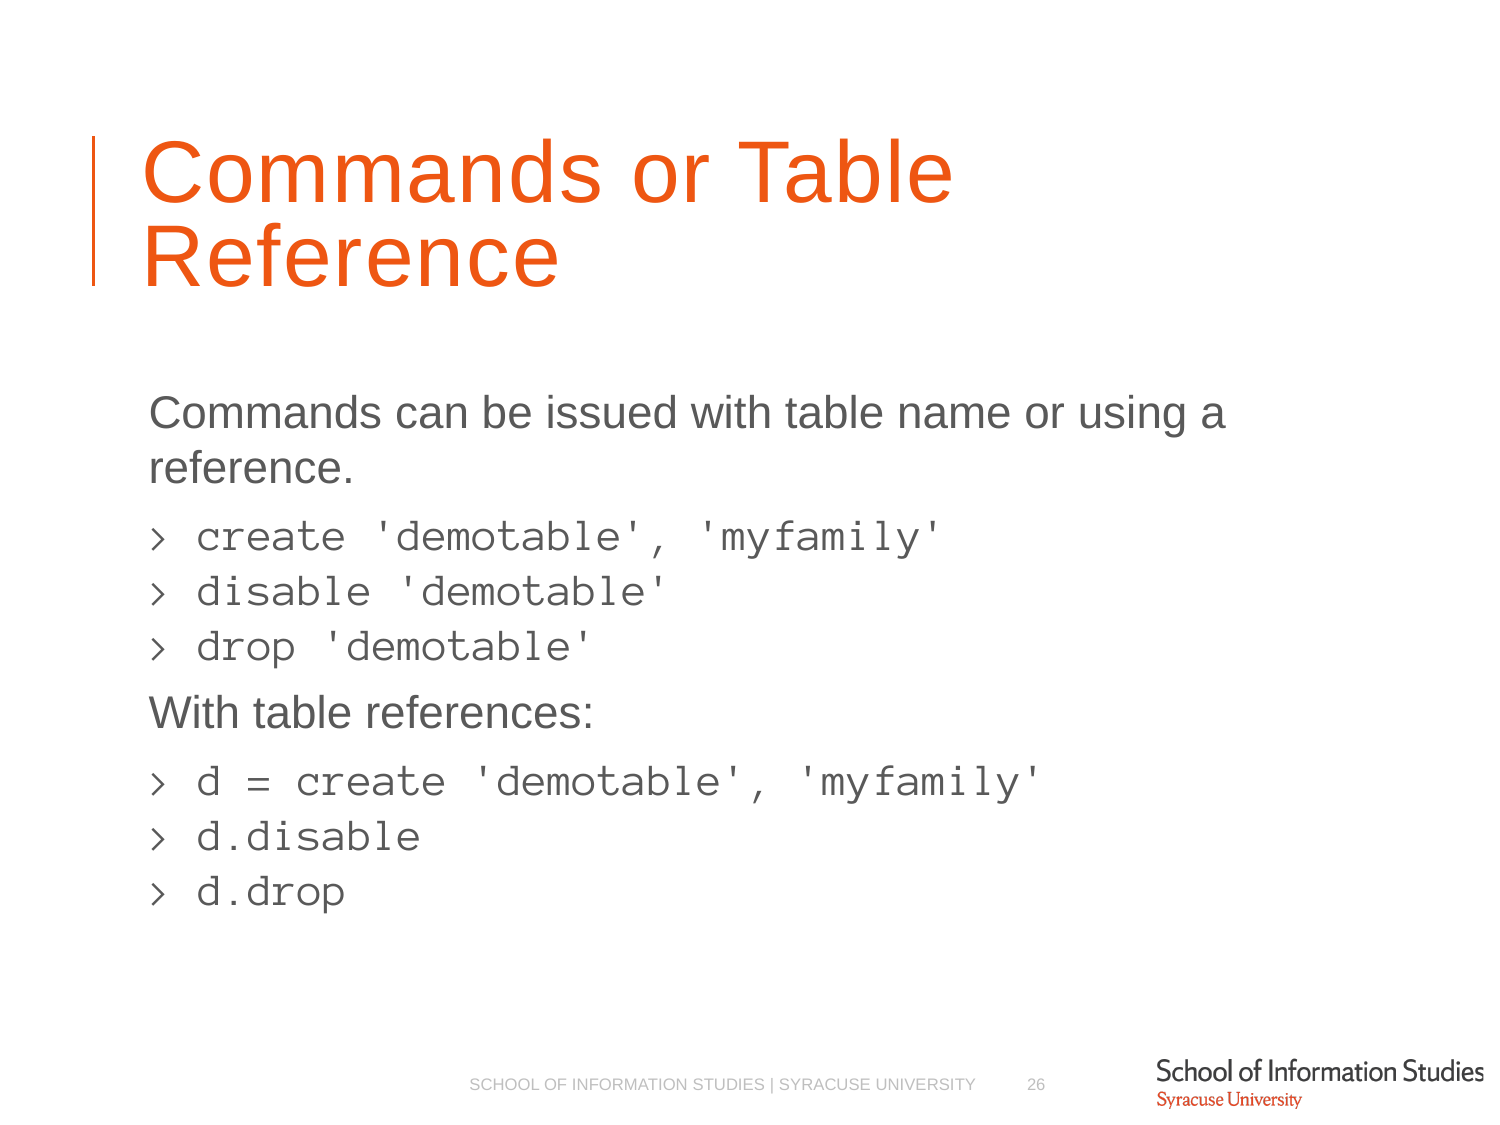

# Commands or Table Reference
Commands can be issued with table name or using a reference.
> create 'demotable', 'myfamily'
> disable 'demotable'
> drop 'demotable'
With table references:
> d = create 'demotable', 'myfamily'
> d.disable
> d.drop
School of Information Studies | Syracuse University
26